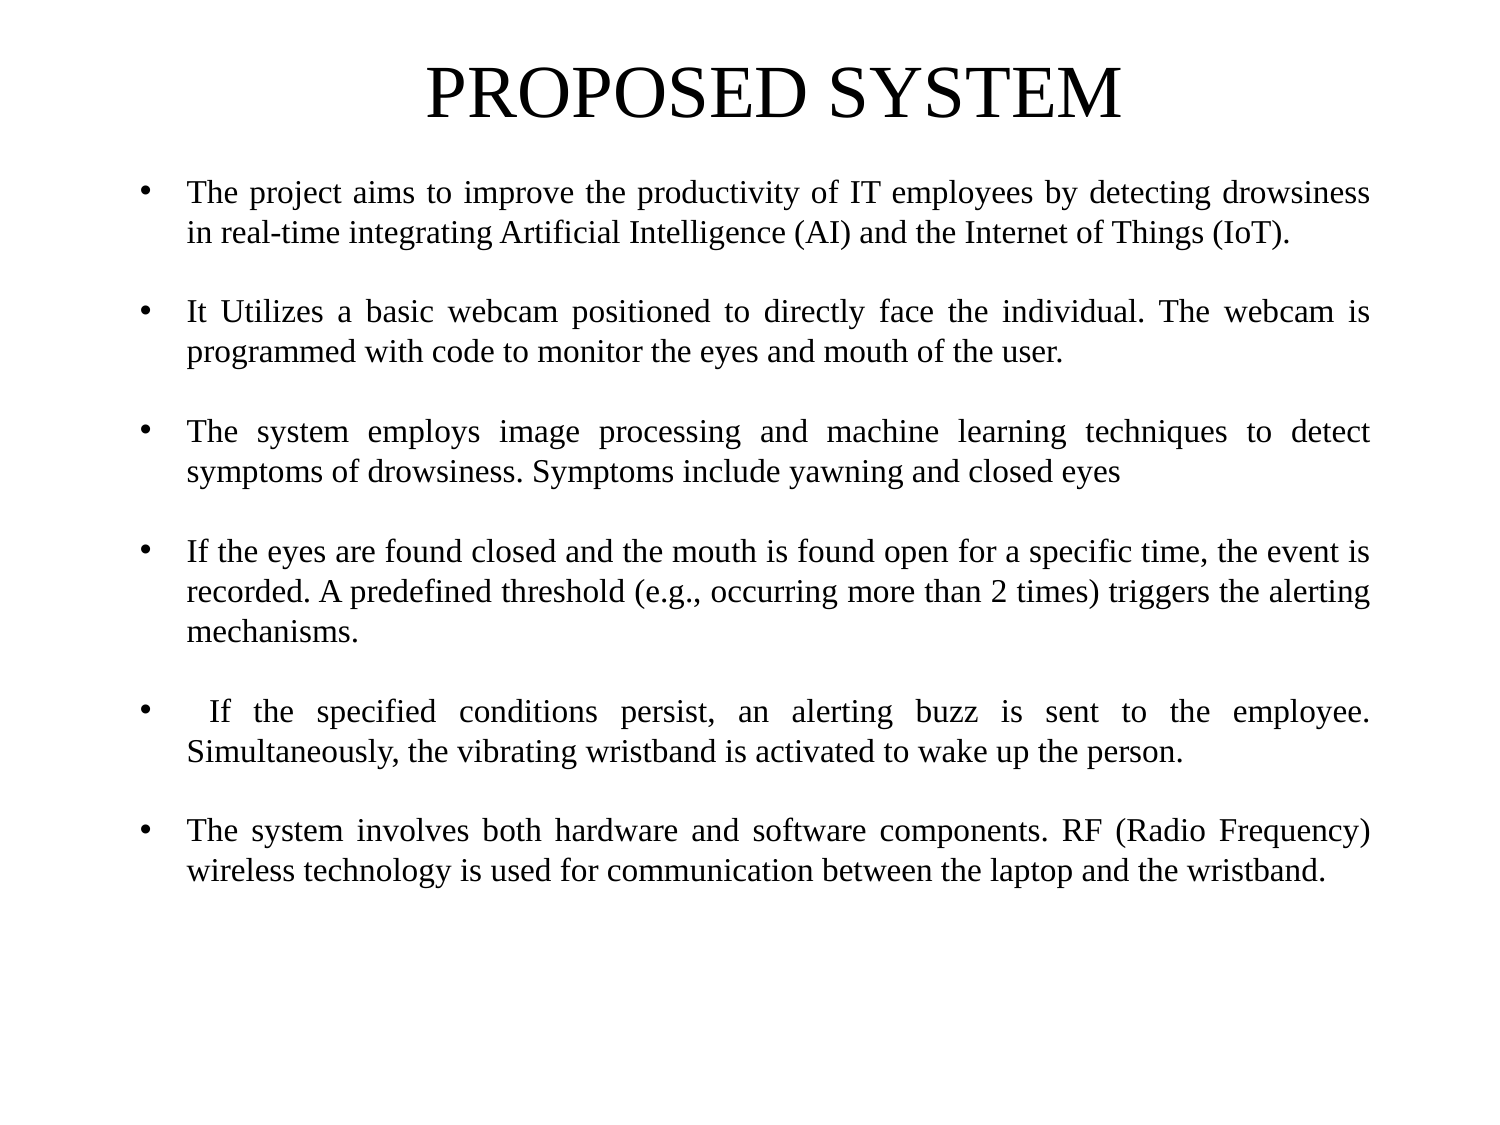

# PROPOSED SYSTEM
The project aims to improve the productivity of IT employees by detecting drowsiness in real-time integrating Artificial Intelligence (AI) and the Internet of Things (IoT).

It Utilizes a basic webcam positioned to directly face the individual. The webcam is programmed with code to monitor the eyes and mouth of the user.

The system employs image processing and machine learning techniques to detect symptoms of drowsiness. Symptoms include yawning and closed eyes

If the eyes are found closed and the mouth is found open for a specific time, the event is recorded. A predefined threshold (e.g., occurring more than 2 times) triggers the alerting mechanisms.

 If the specified conditions persist, an alerting buzz is sent to the employee. Simultaneously, the vibrating wristband is activated to wake up the person.

The system involves both hardware and software components. RF (Radio Frequency) wireless technology is used for communication between the laptop and the wristband.